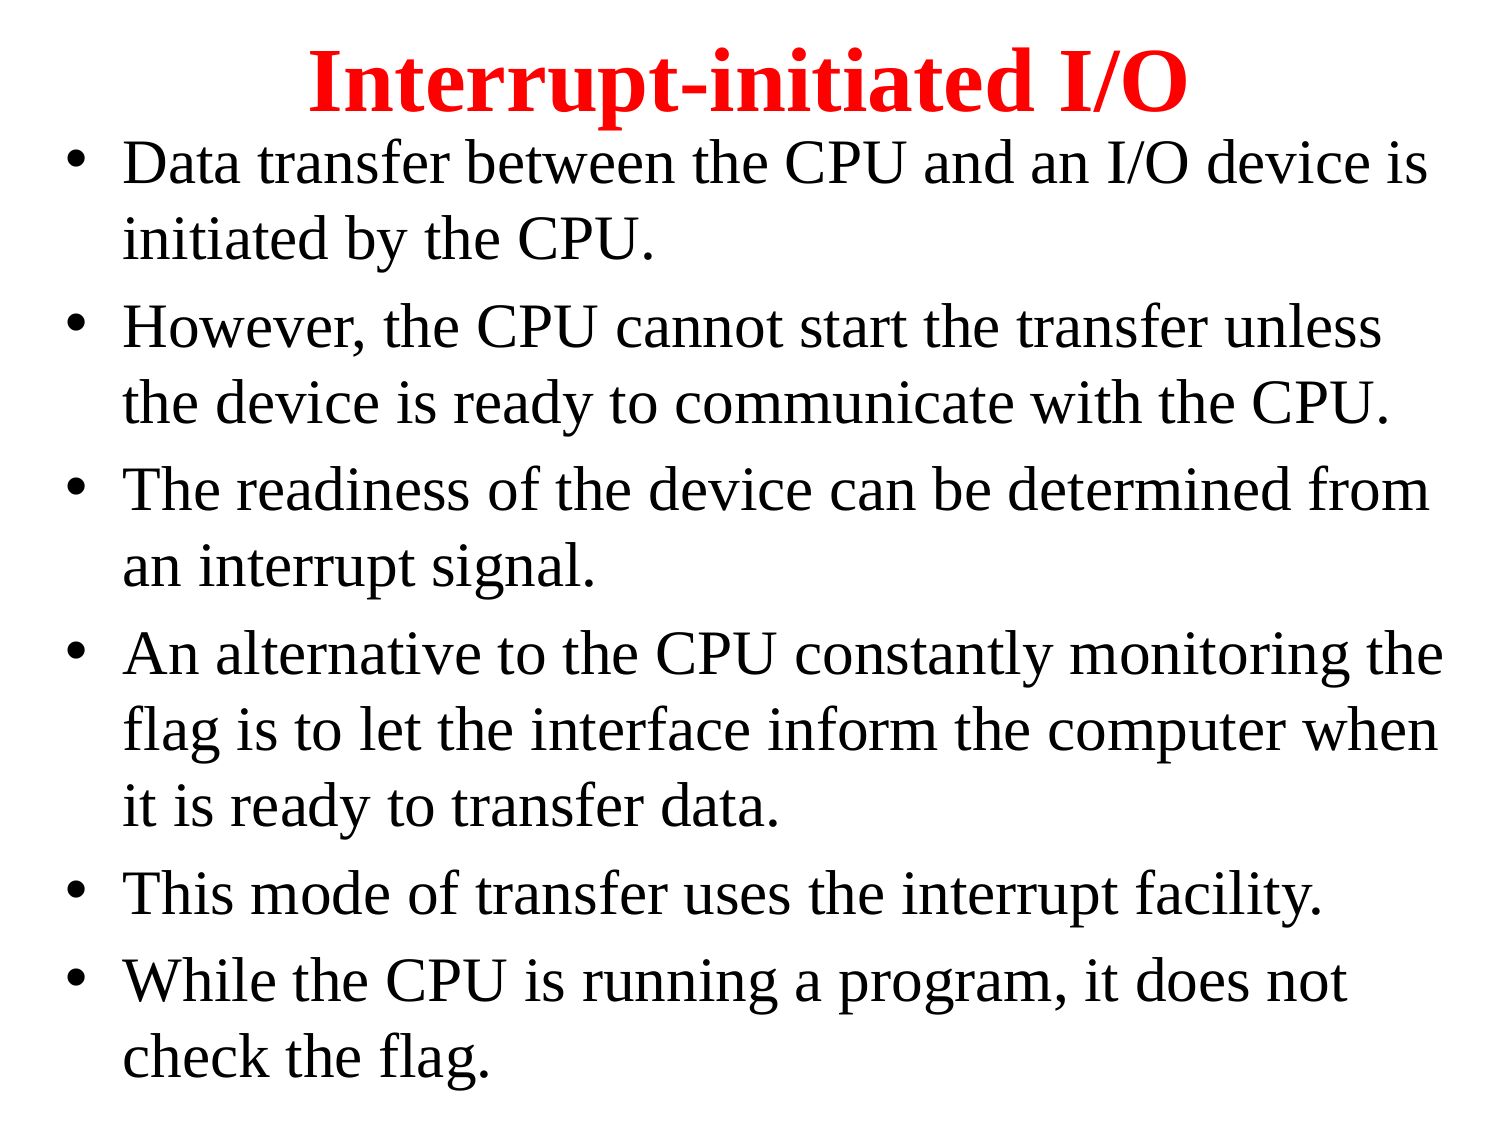

# Interrupt-initiated I/O
Data transfer between the CPU and an I/O device is initiated by the CPU.
However, the CPU cannot start the transfer unless the device is ready to communicate with the CPU.
The readiness of the device can be determined from an interrupt signal.
An alternative to the CPU constantly monitoring the flag is to let the interface inform the computer when it is ready to transfer data.
This mode of transfer uses the interrupt facility.
While the CPU is running a program, it does not check the flag.